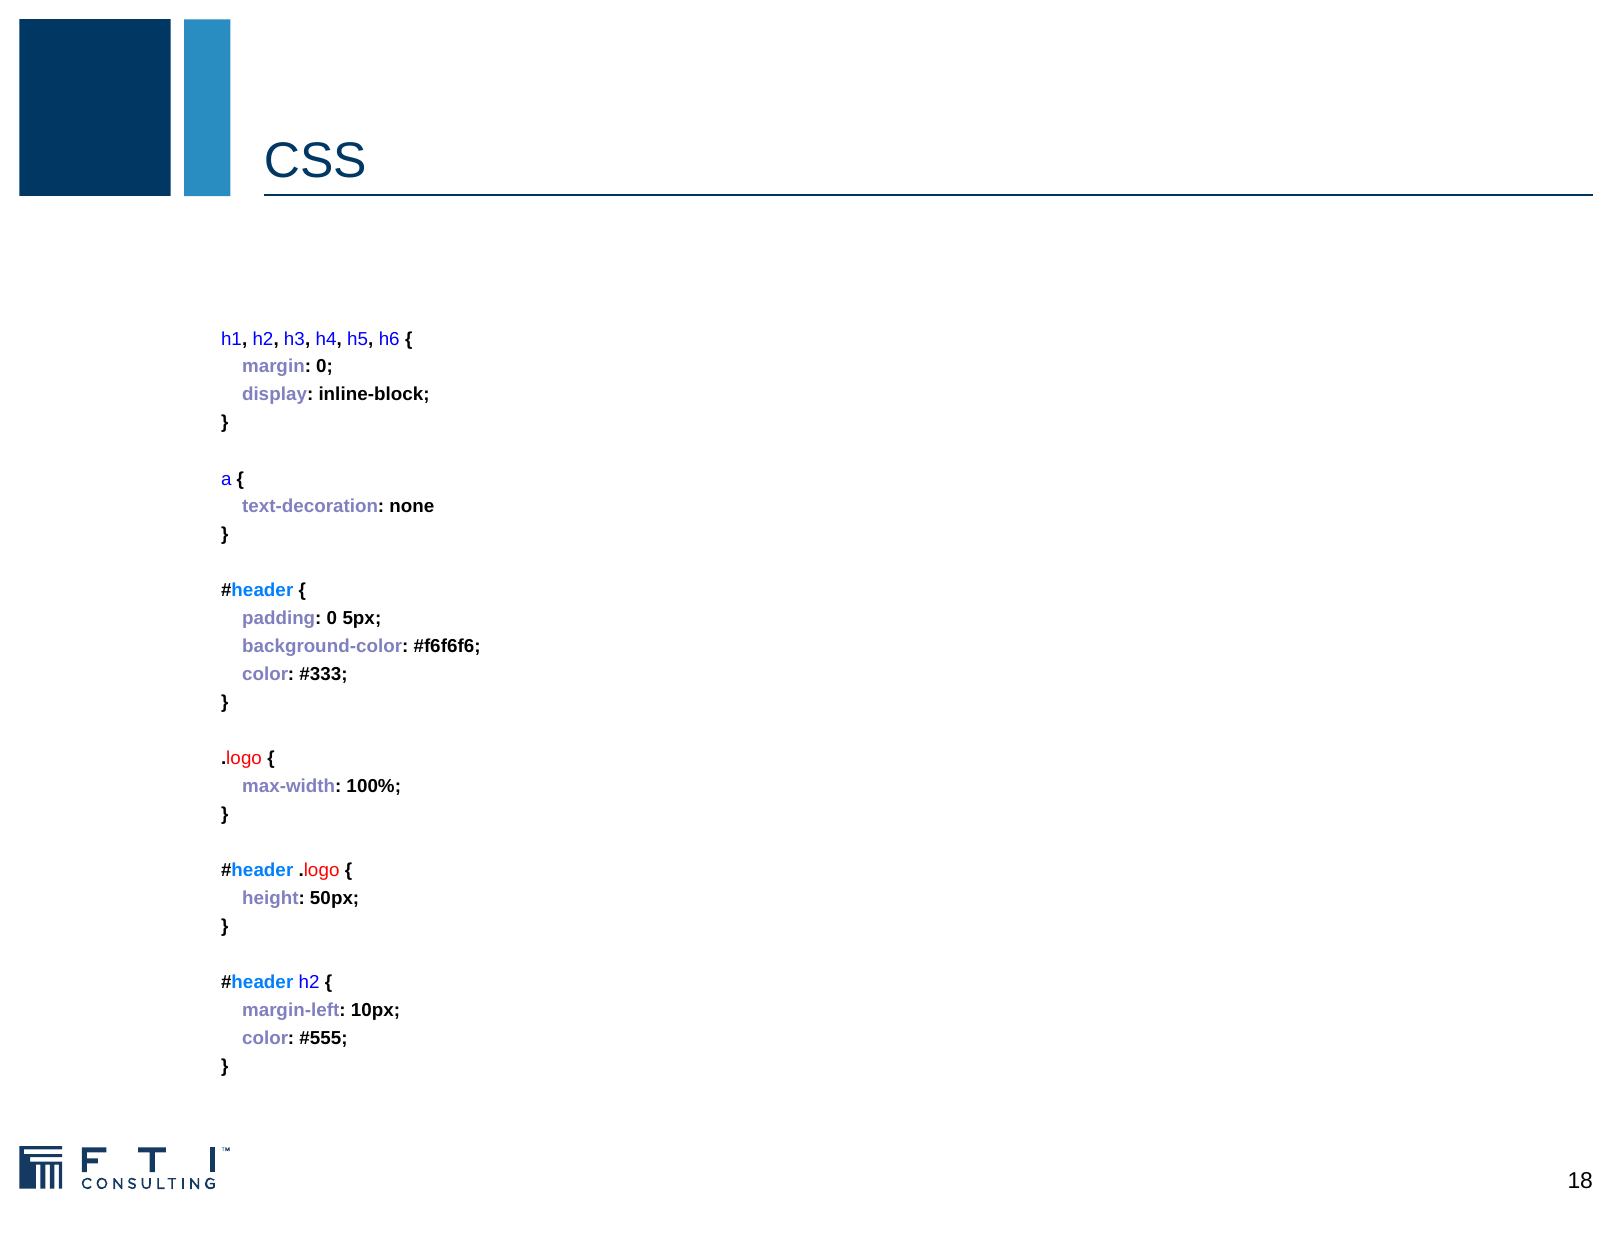

# CSS
h1, h2, h3, h4, h5, h6 {
    margin: 0;
    display: inline-block;
}

a {
    text-decoration: none
}

#header {
    padding: 0 5px;
    background-color: #f6f6f6;
    color: #333;
}

.logo {
    max-width: 100%;
}

#header .logo {
    height: 50px;
}

#header h2 {
    margin-left: 10px;
    color: #555;
}
18